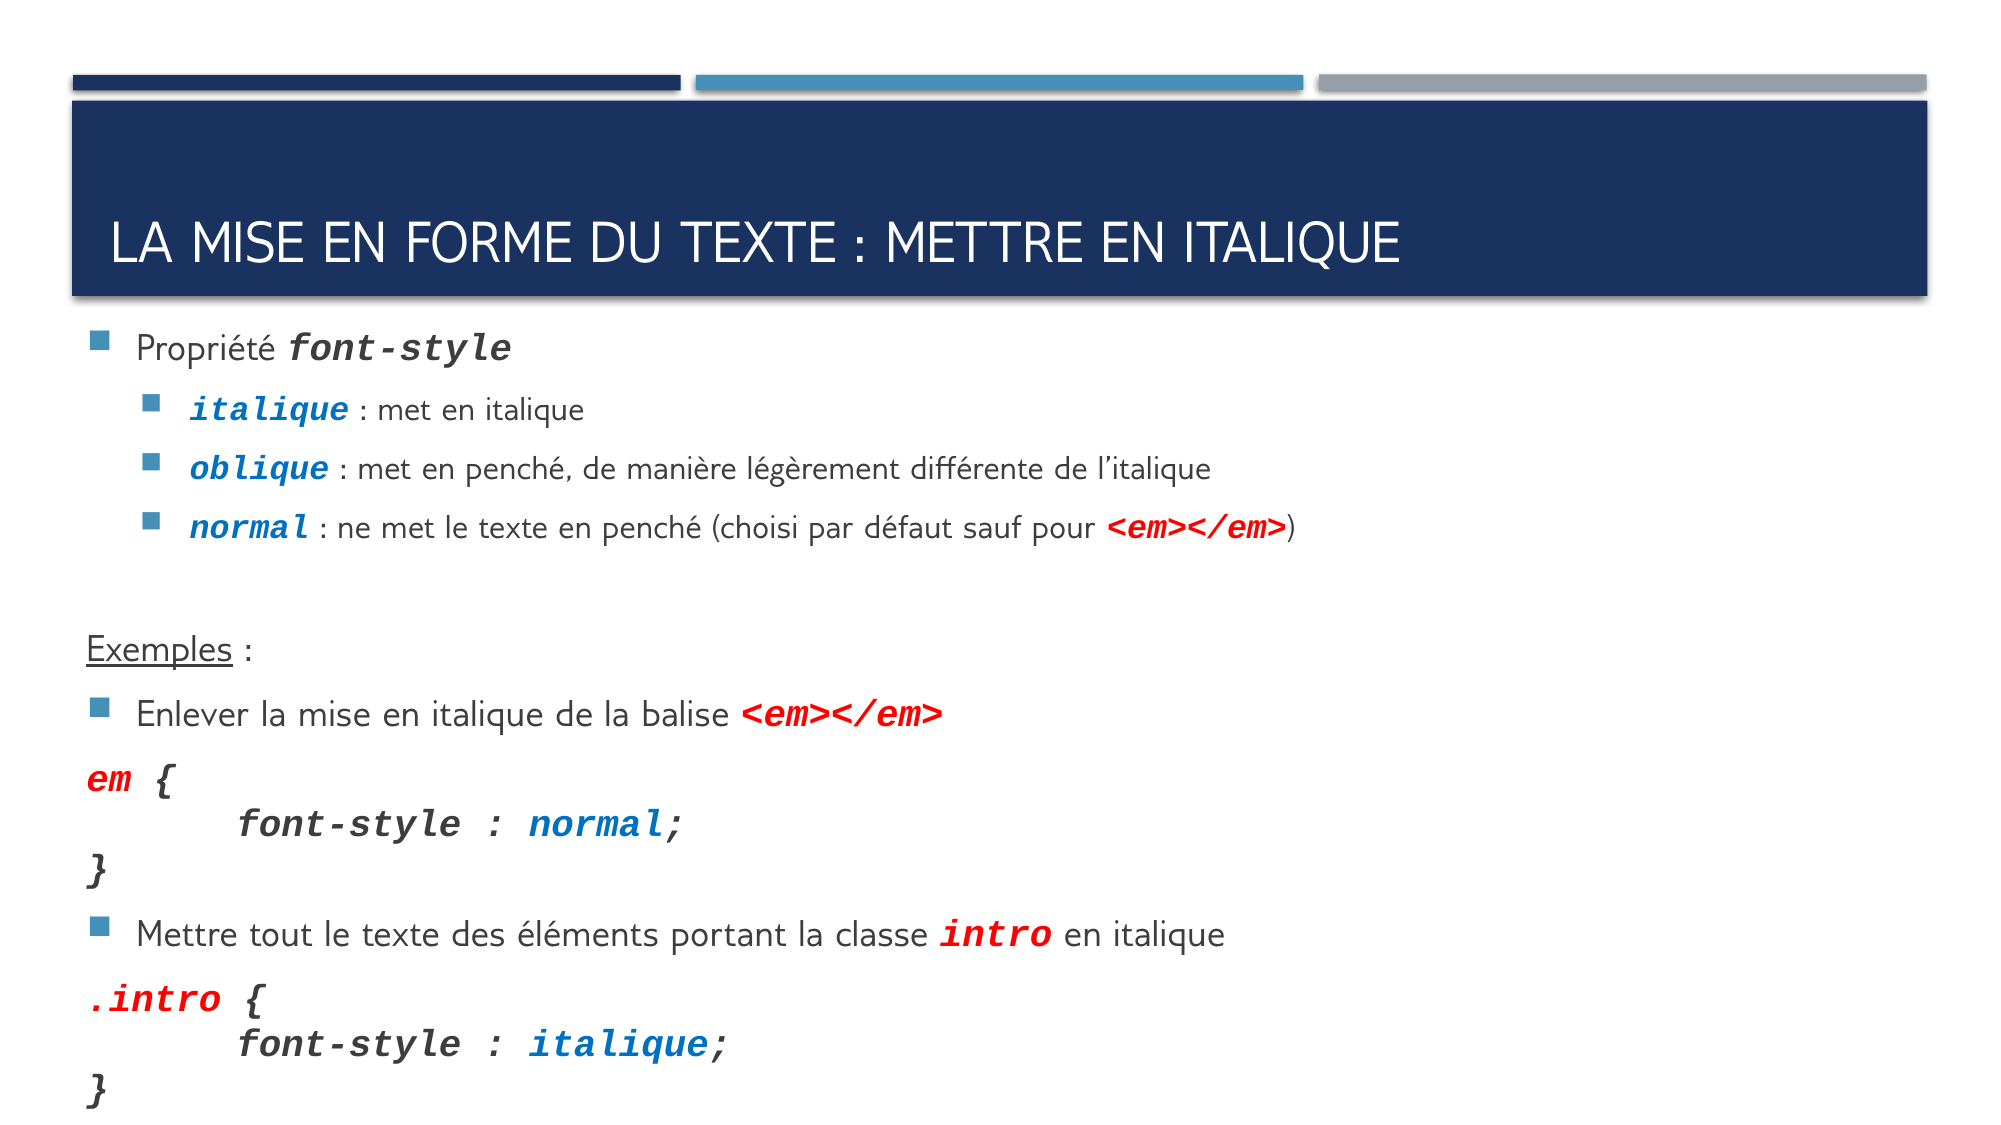

# La mise en forme du texte : Mettre en italique
Propriété font-style
italique : met en italique
oblique : met en penché, de manière légèrement différente de l’italique
normal : ne met le texte en penché (choisi par défaut sauf pour <em></em>)

Exemples :
Enlever la mise en italique de la balise <em></em>
em {
	font-style : normal;
}
Mettre tout le texte des éléments portant la classe intro en italique
.intro {
	font-style : italique;
}